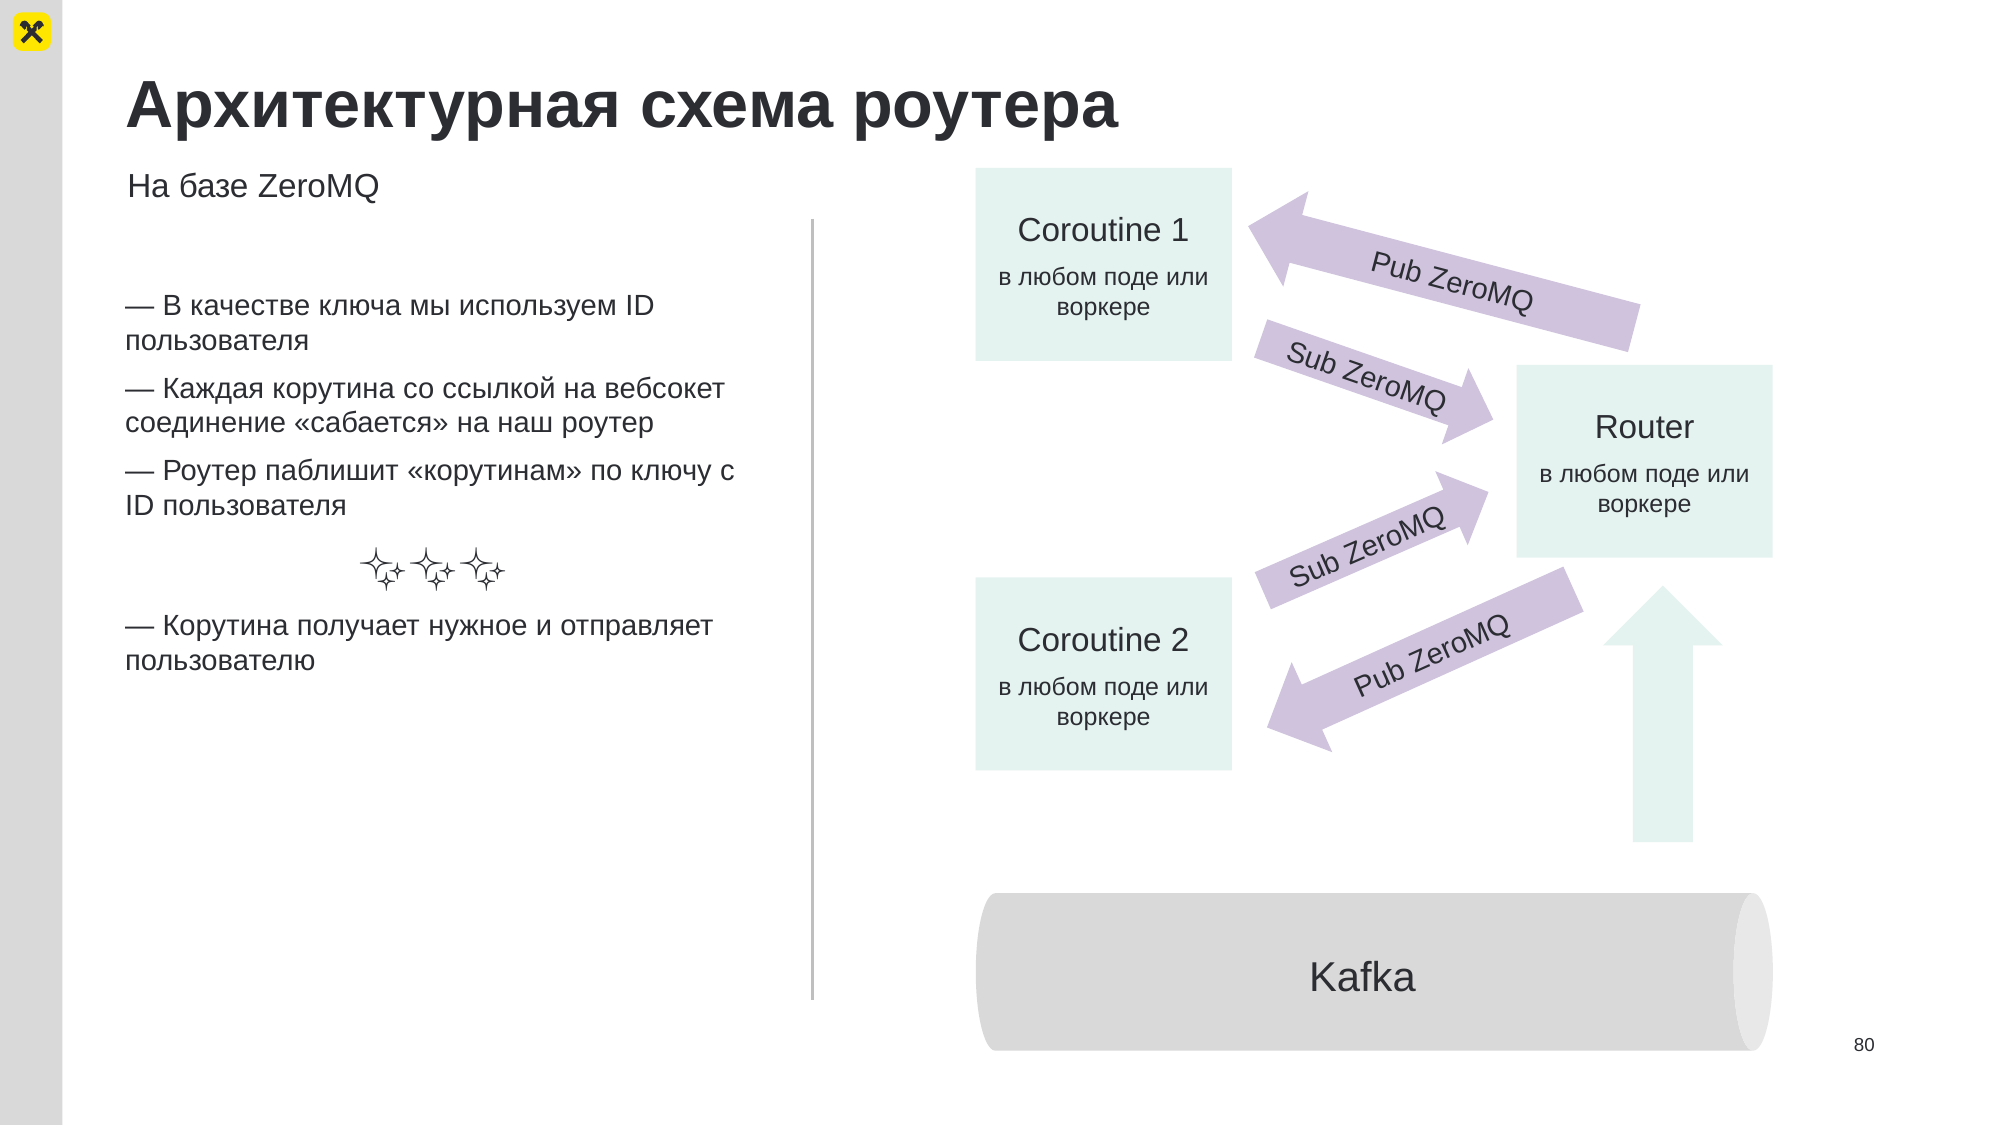

# Архитектурная схема роутера
На базе ZeroMQ
Coroutine 1
в любом поде или воркере
Pub ZeroMQ
Sub ZeroMQ
Router
в любом поде или воркере
Sub ZeroMQ
Coroutine 2
в любом поде или воркере

Pub ZeroMQ

Kafka
— В качестве ключа мы используем ID пользователя
— Каждая корутина со ссылкой на вебсокет соединение «сабается» на наш роутер
— Роутер паблишит «корутинам» по ключу с ID пользователя
	          ✨✨✨
— Корутина получает нужное и отправляет пользователю
80